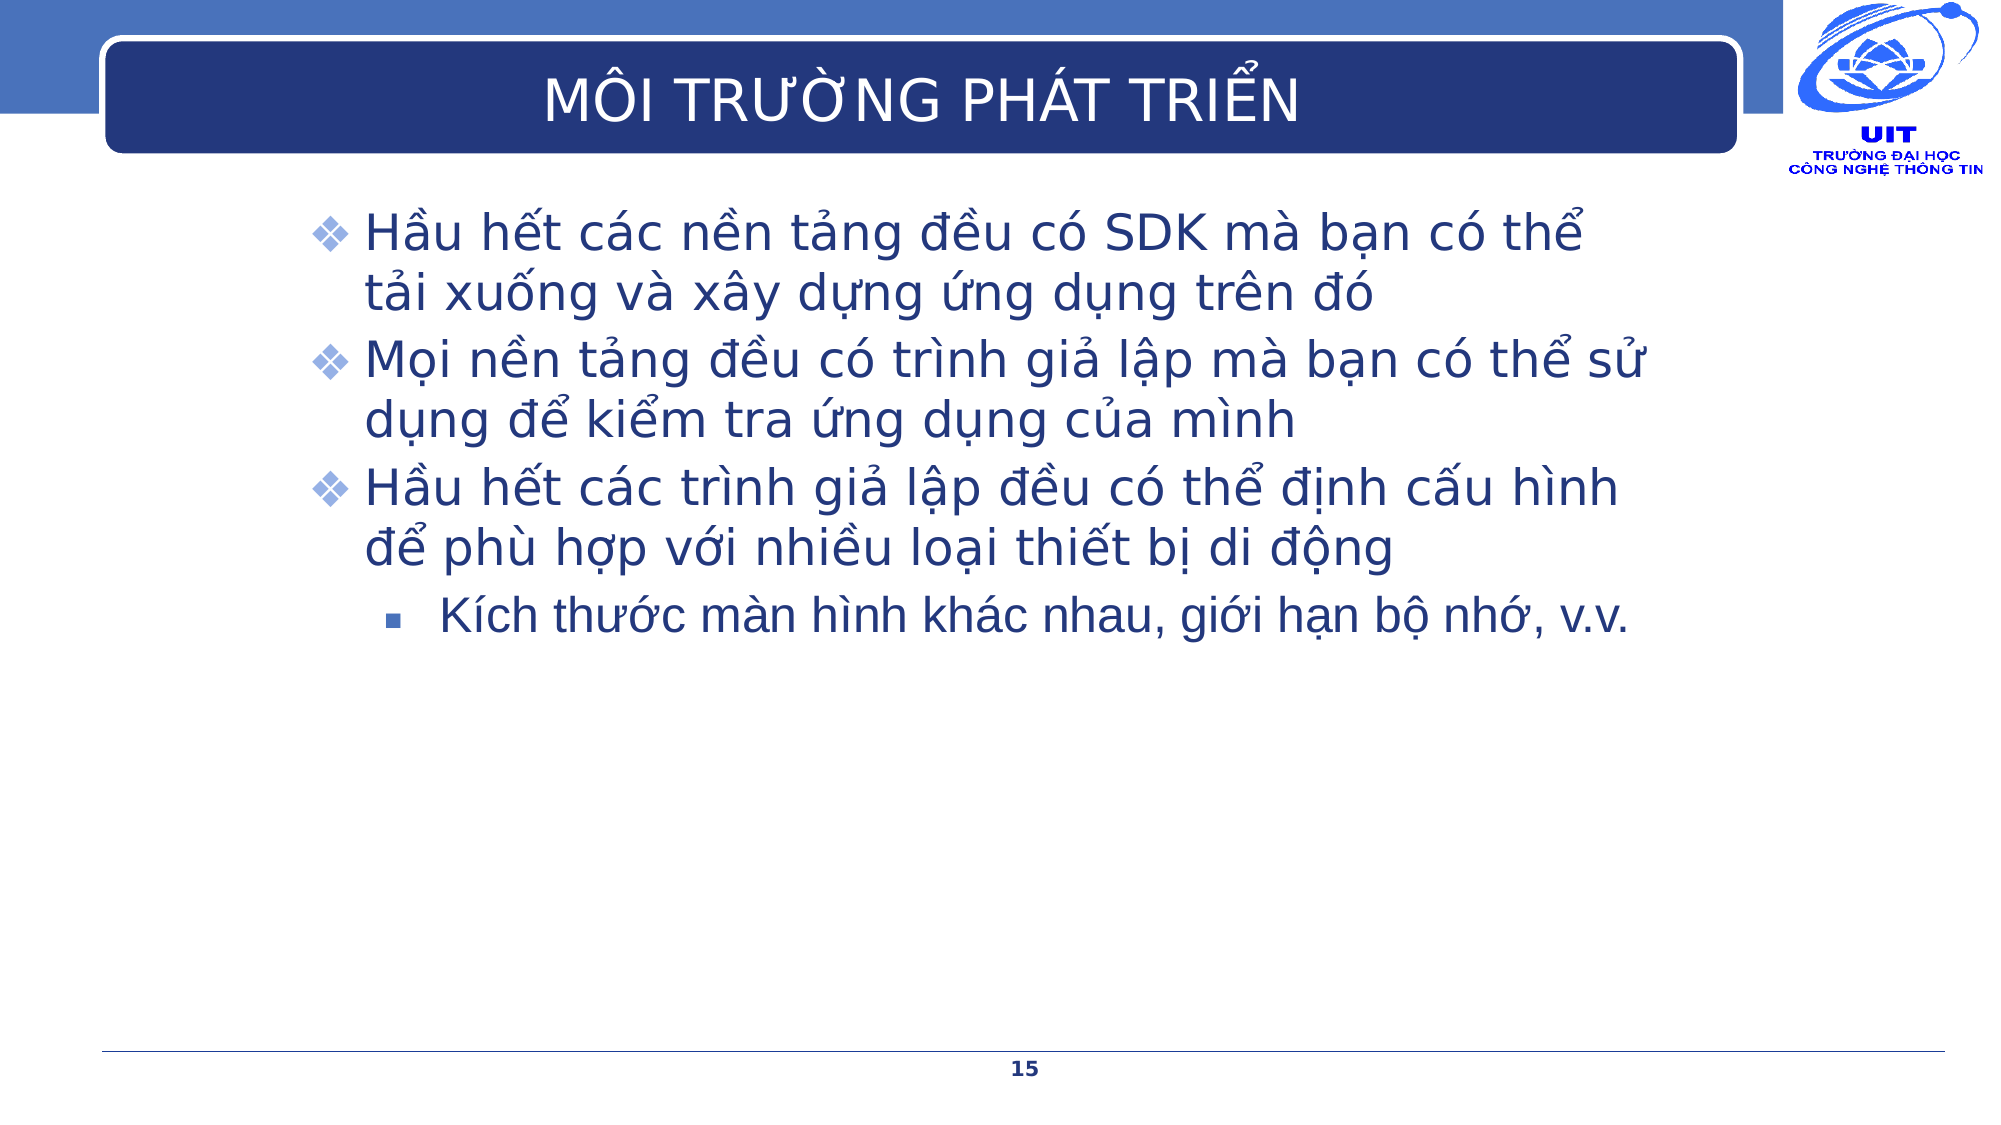

# MÔI TRƯỜNG PHÁT TRIỂN
Hầu hết các nền tảng đều có SDK mà bạn có thể tải xuống và xây dựng ứng dụng trên đó
Mọi nền tảng đều có trình giả lập mà bạn có thể sử dụng để kiểm tra ứng dụng của mình
Hầu hết các trình giả lập đều có thể định cấu hình để phù hợp với nhiều loại thiết bị di động
Kích thước màn hình khác nhau, giới hạn bộ nhớ, v.v.
15